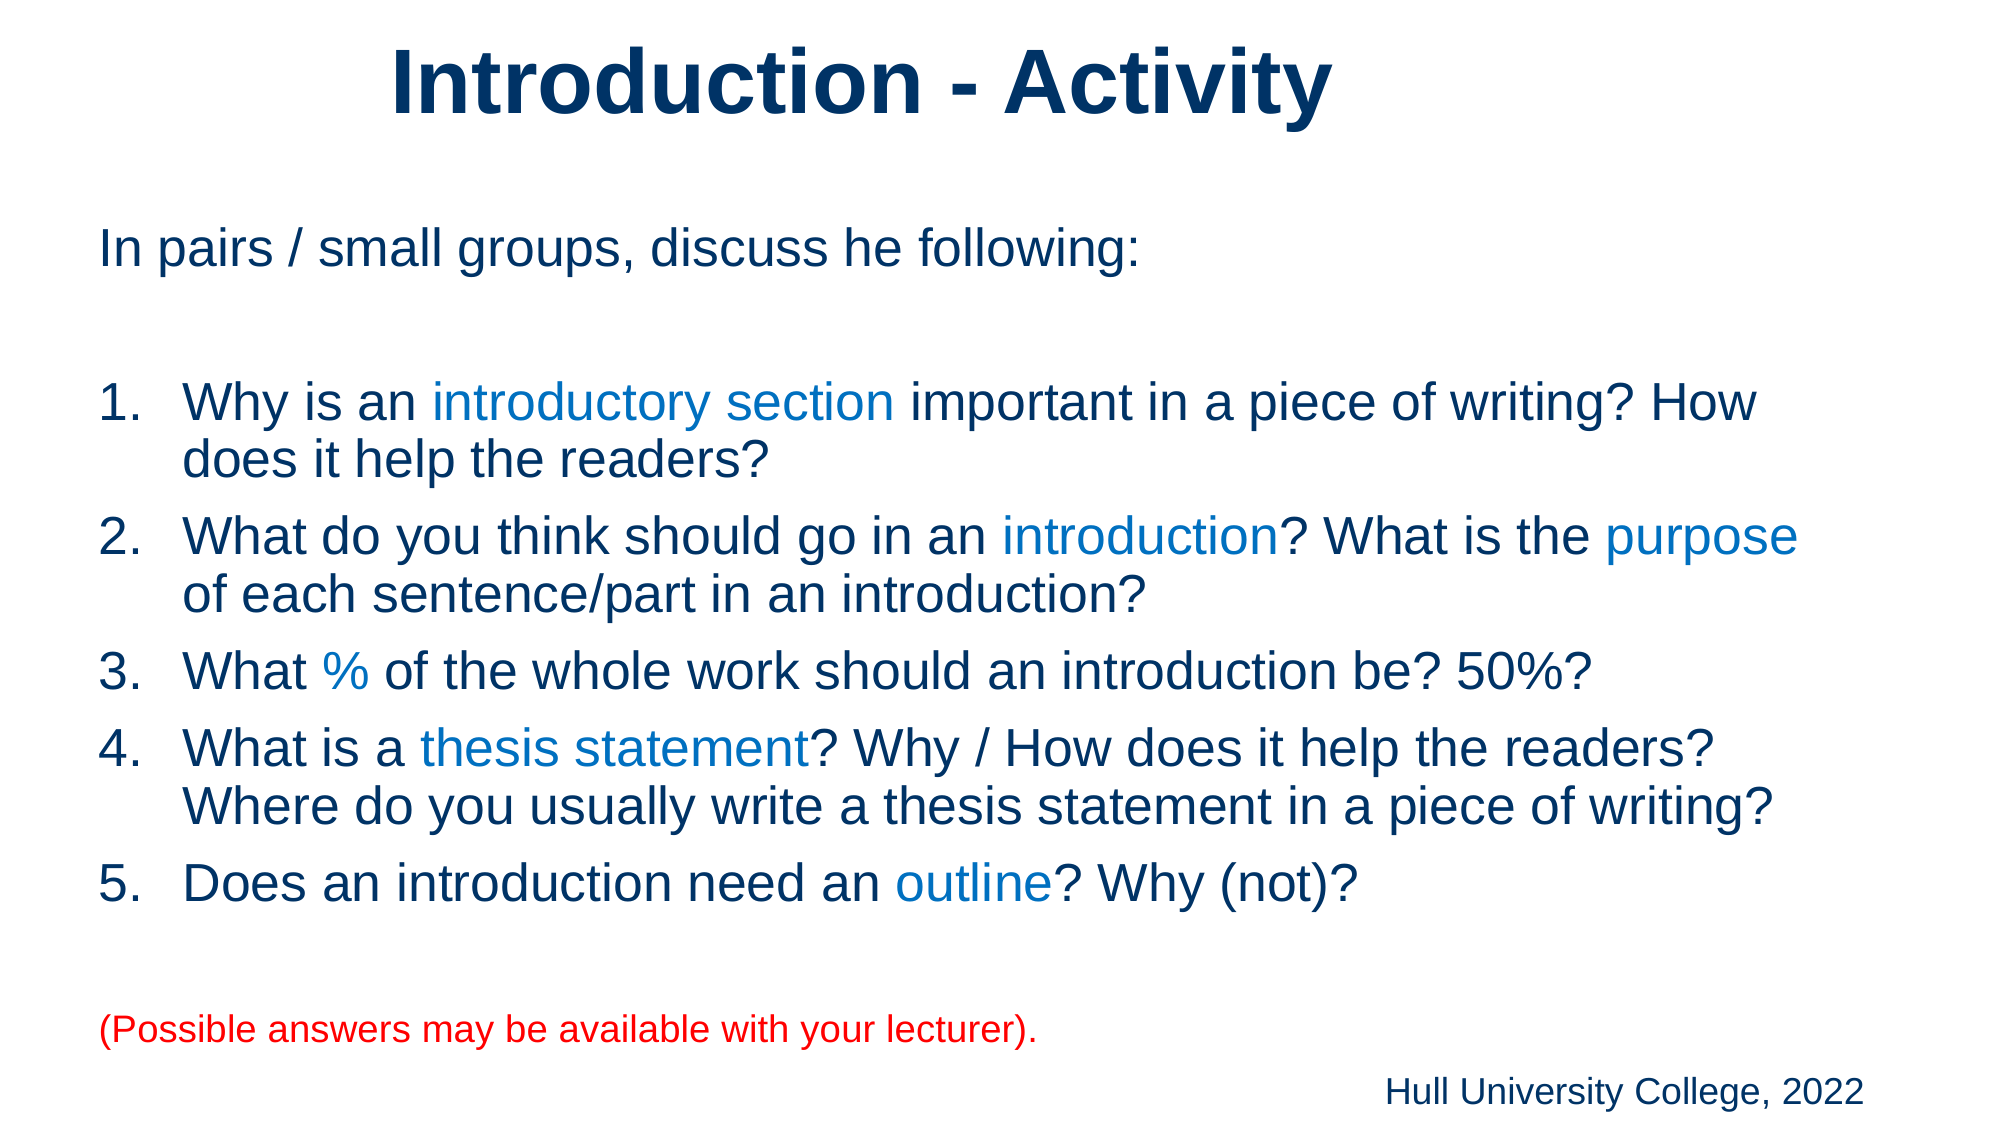

# Introduction - Activity
In pairs / small groups, discuss he following:

Why is an introductory section important in a piece of writing? How does it help the readers?
What do you think should go in an introduction? What is the purpose of each sentence/part in an introduction?
What % of the whole work should an introduction be? 50%?
What is a thesis statement? Why / How does it help the readers? Where do you usually write a thesis statement in a piece of writing?
Does an introduction need an outline? Why (not)?

(Possible answers may be available with your lecturer).

Hull University College, 2022